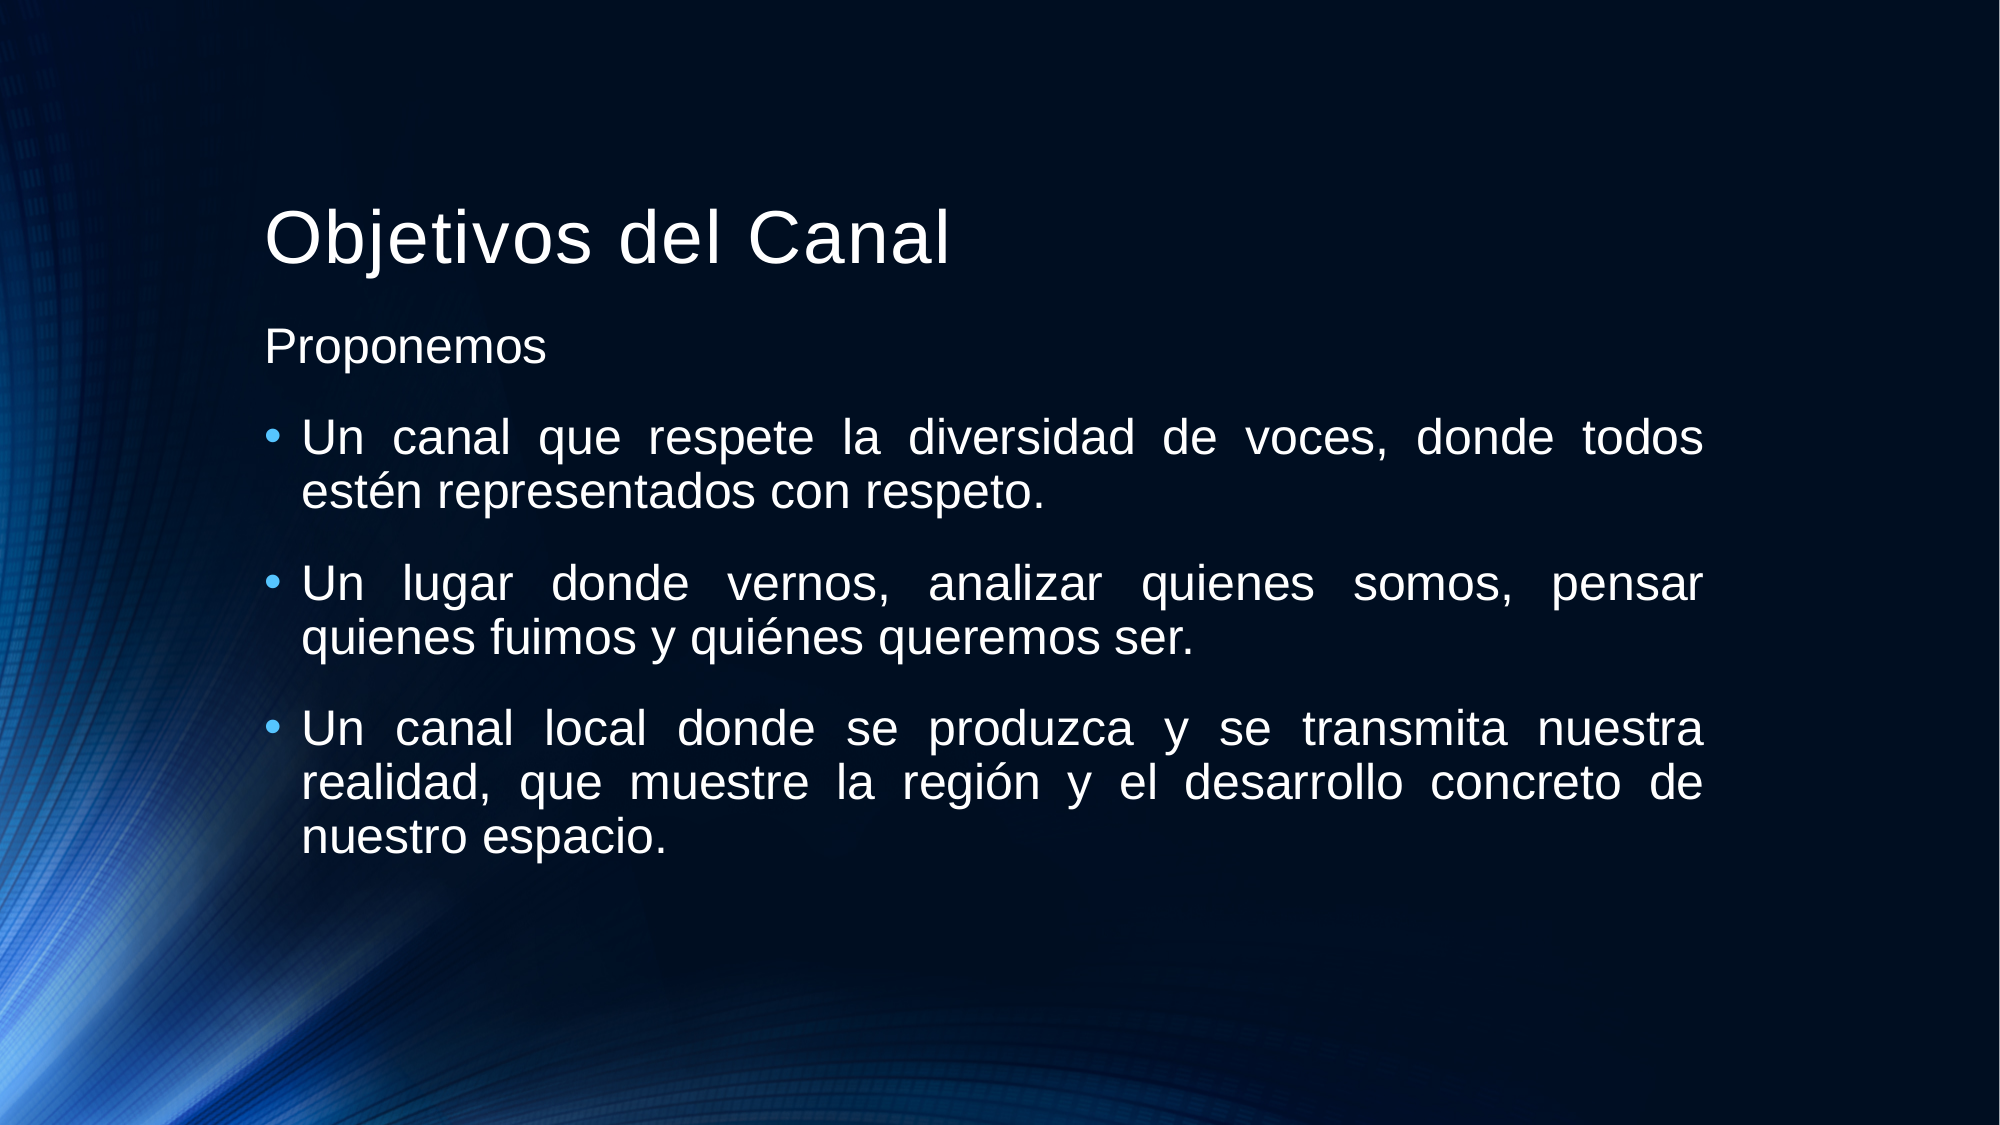

# Objetivos del Canal
Proponemos
Un canal que respete la diversidad de voces, donde todos estén representados con respeto.
Un lugar donde vernos, analizar quienes somos, pensar quienes fuimos y quiénes queremos ser.
Un canal local donde se produzca y se transmita nuestra realidad, que muestre la región y el desarrollo concreto de nuestro espacio.